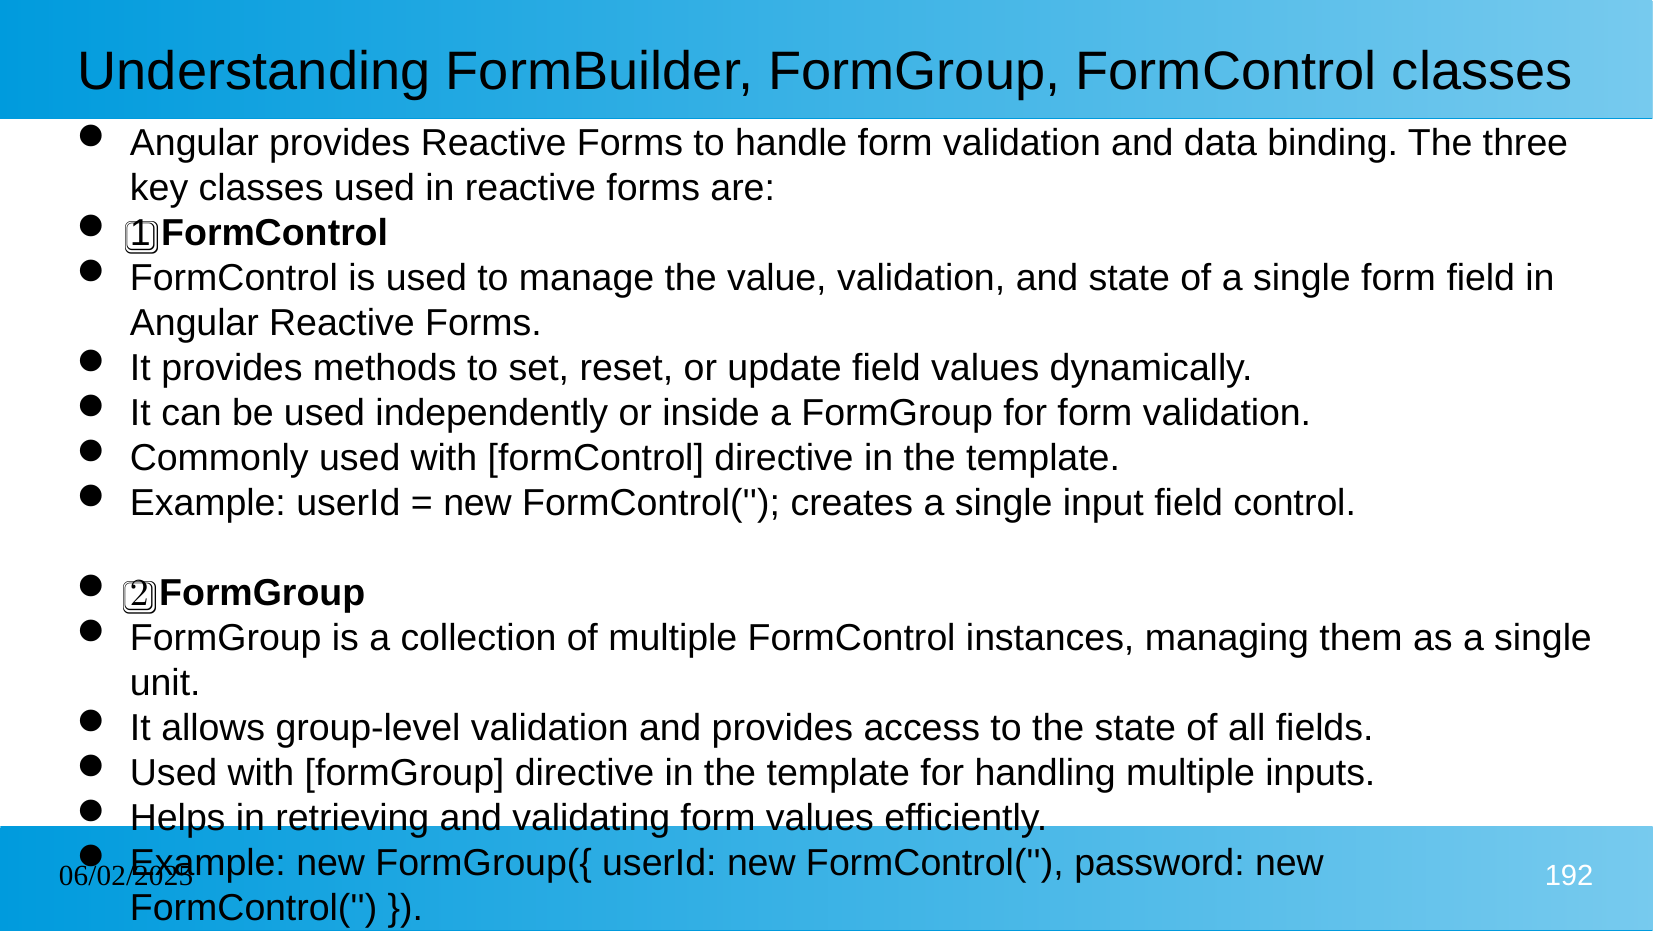

# Understanding FormBuilder, FormGroup, FormControl classes
Angular provides Reactive Forms to handle form validation and data binding. The three key classes used in reactive forms are:
1️⃣ FormControl
FormControl is used to manage the value, validation, and state of a single form field in Angular Reactive Forms.
It provides methods to set, reset, or update field values dynamically.
It can be used independently or inside a FormGroup for form validation.
Commonly used with [formControl] directive in the template.
Example: userId = new FormControl(''); creates a single input field control.

2️⃣ FormGroup
FormGroup is a collection of multiple FormControl instances, managing them as a single unit.
It allows group-level validation and provides access to the state of all fields.
Used with [formGroup] directive in the template for handling multiple inputs.
Helps in retrieving and validating form values efficiently.
Example: new FormGroup({ userId: new FormControl(''), password: new FormControl('') }).
06/02/2025
192